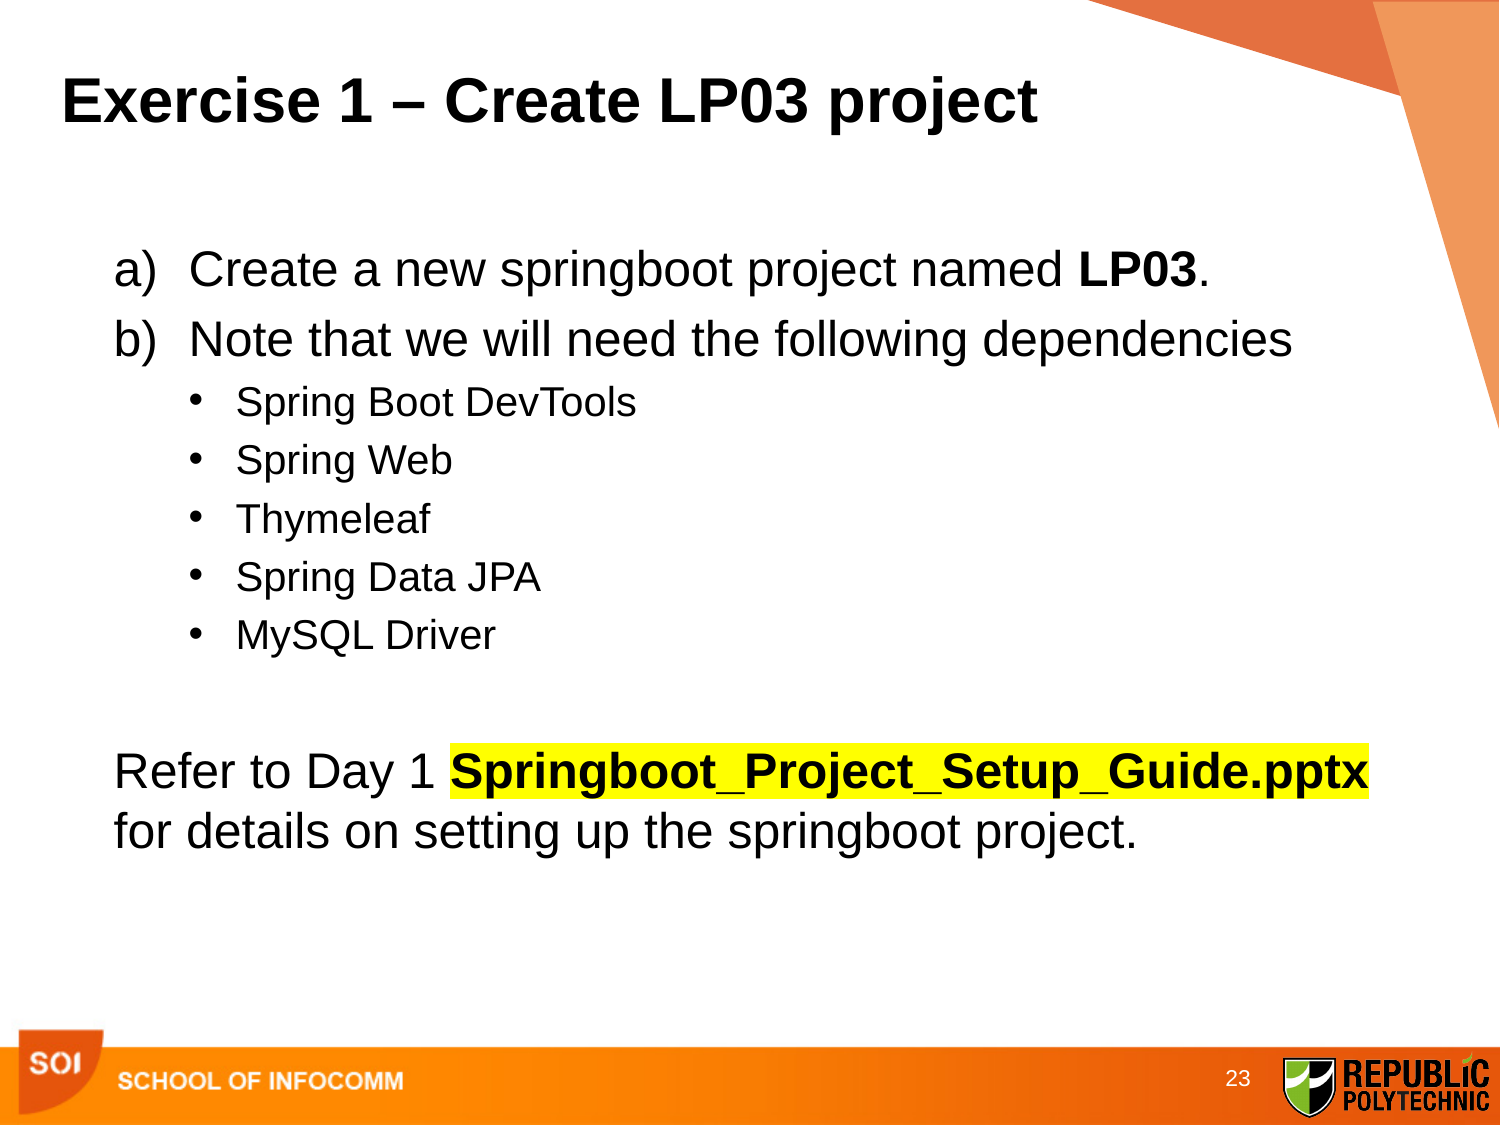

# Exercise 1 – Create LP03 project
Create a new springboot project named LP03.
Note that we will need the following dependencies
Spring Boot DevTools
Spring Web
Thymeleaf
Spring Data JPA
MySQL Driver

Refer to Day 1 Springboot_Project_Setup_Guide.pptx for details on setting up the springboot project.
23